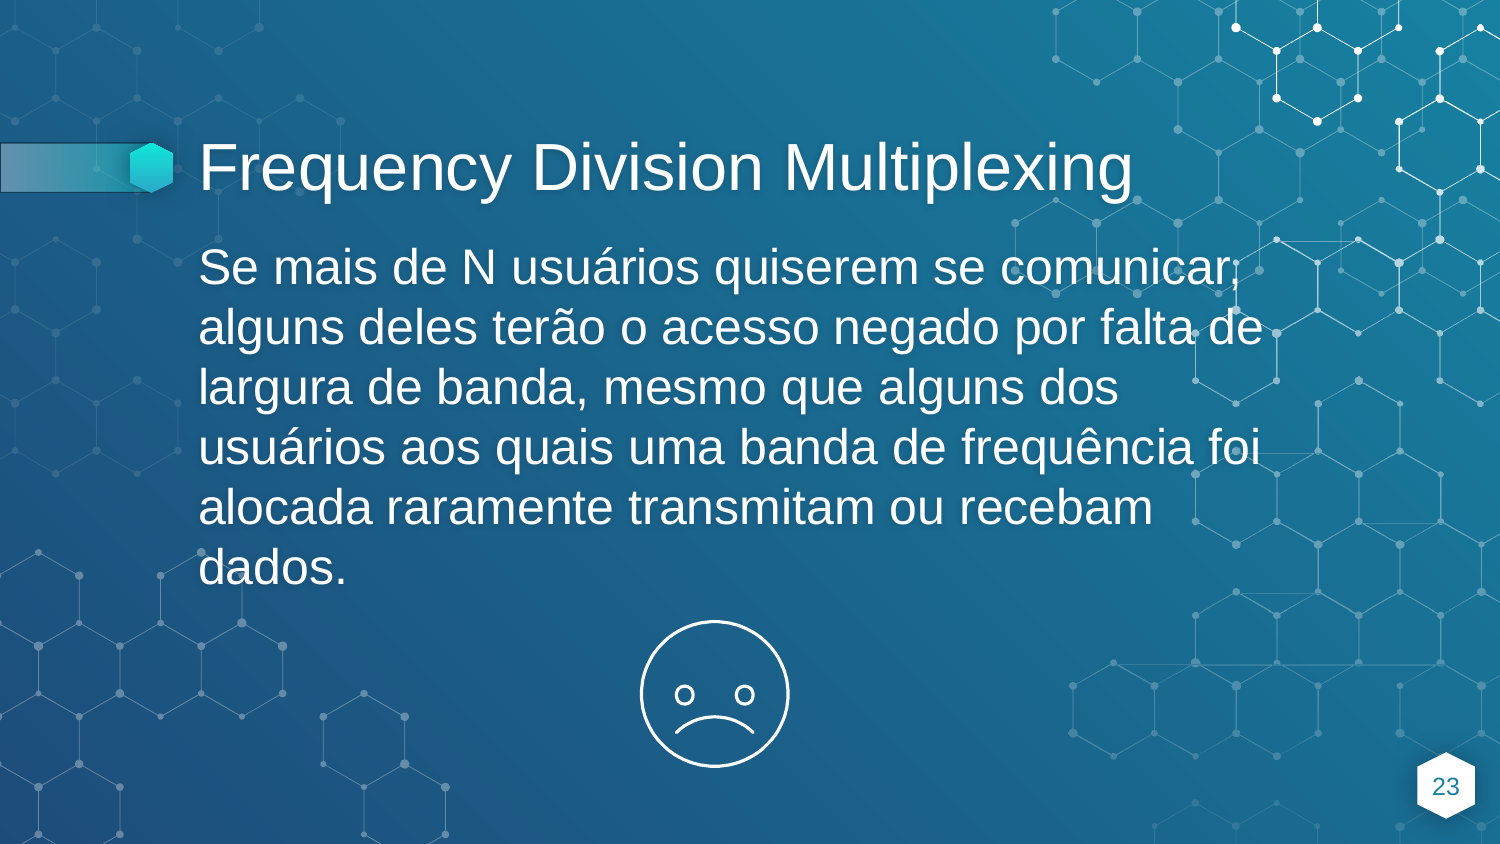

# Frequency Division Multiplexing
Se mais de N usuários quiserem se comunicar, alguns deles terão o acesso negado por falta de largura de banda, mesmo que alguns dos usuários aos quais uma banda de frequência foi alocada raramente transmitam ou recebam dados.

23